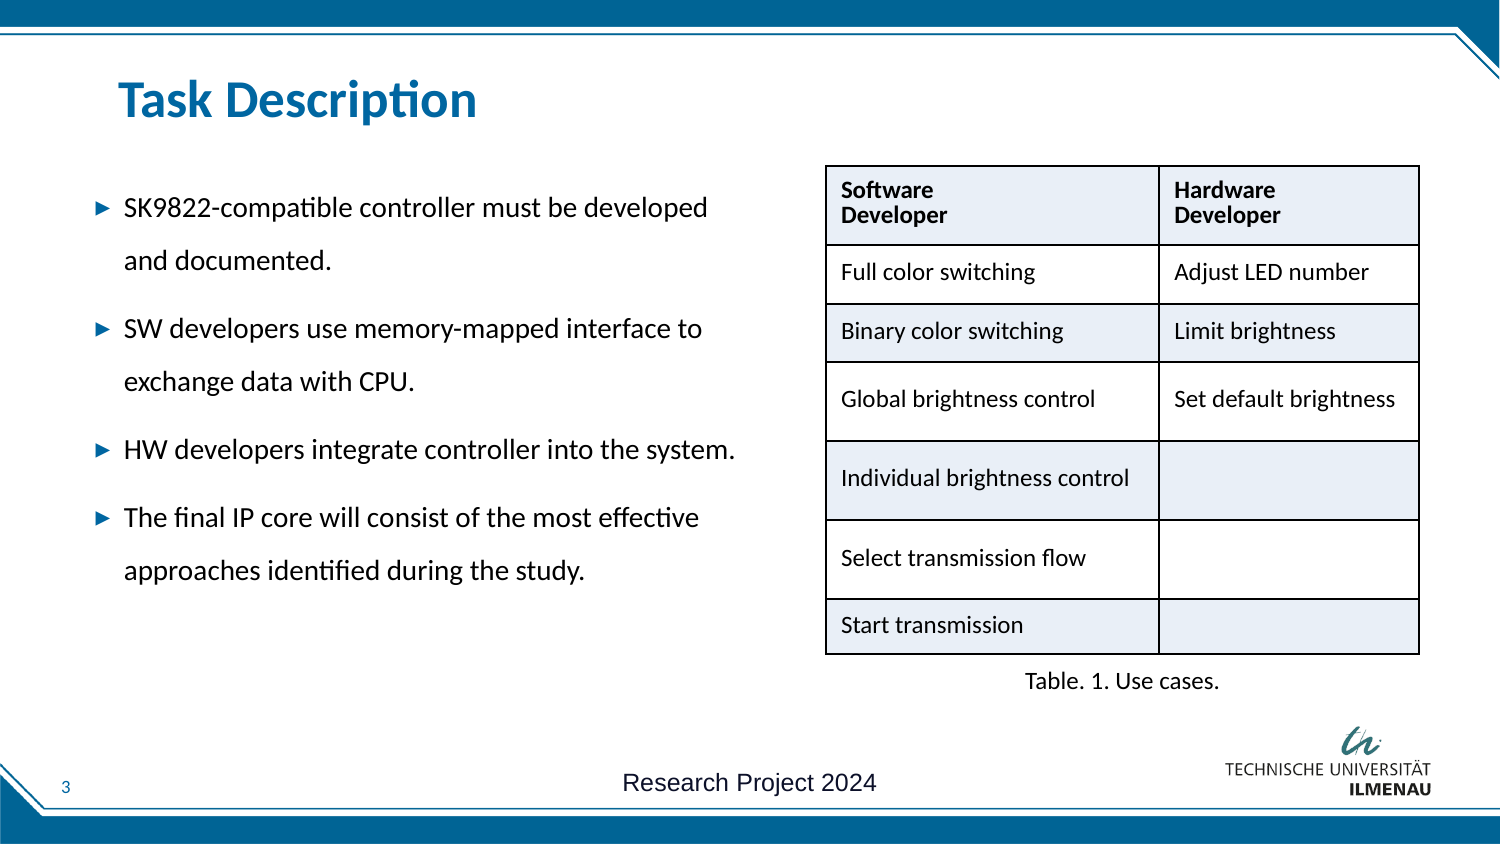

# Task Description
SK9822-compatible controller must be developed and documented.
SW developers use memory-mapped interface to exchange data with CPU.
HW developers integrate controller into the system.
The final IP core will consist of the most effective approaches identified during the study.

| Software Developer | Hardware Developer |
| --- | --- |
| Full color switching | Adjust LED number |
| Binary color switching | Limit brightness |
| Global brightness control | Set default brightness |
| Individual brightness control |  |
| Select transmission flow |  |
| Start transmission |  |
Table. 1. Use cases.
3